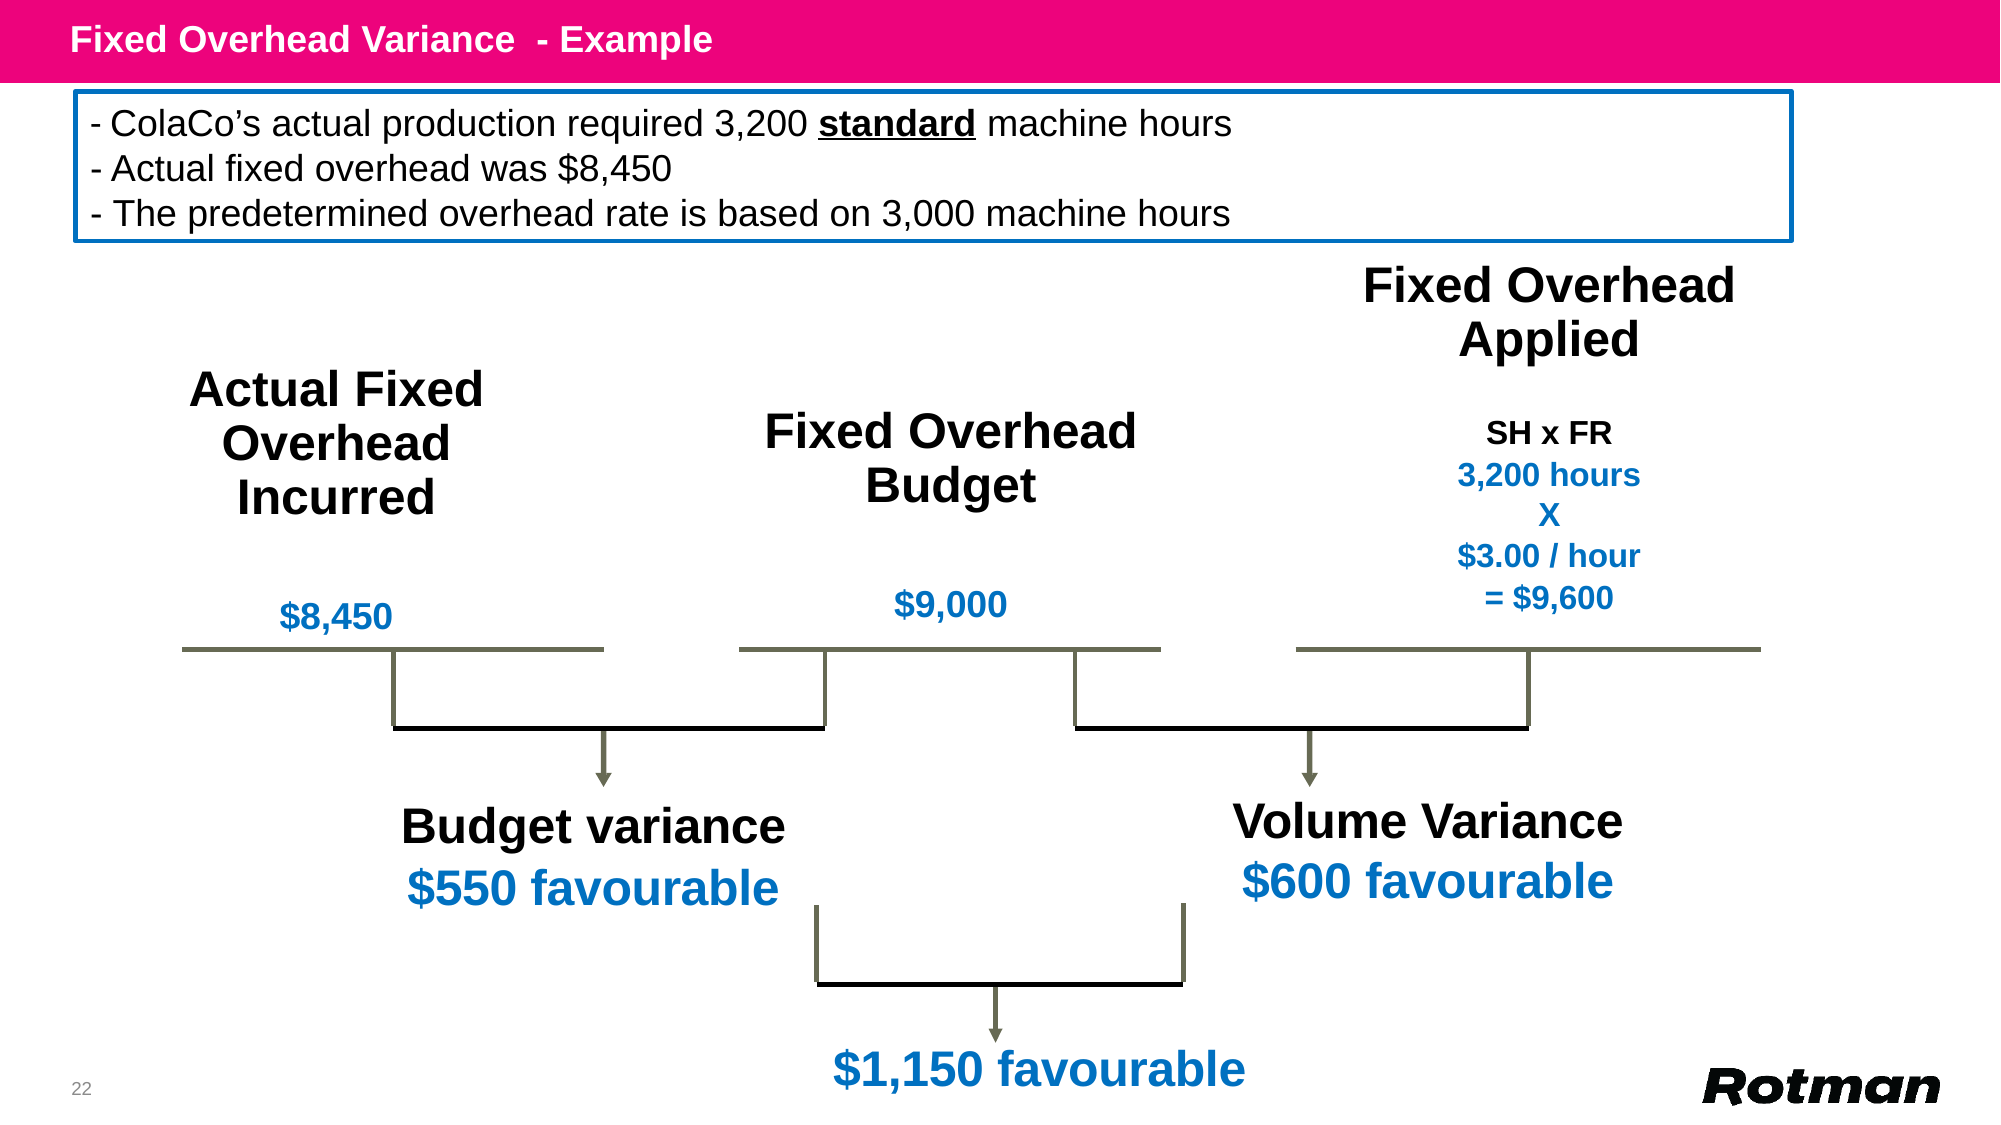

Fixed Overhead Variance  - Example
- ColaCo’s actual production required 3,200 standard machine hours
- Actual fixed overhead was $8,450
- The predetermined overhead rate is based on 3,000 machine hours

Fixed Overhead Applied

SH x FR
3,200 hours
X
$3.00 / hour
= $9,600
Actual Fixed Overhead Incurred

$8,450
Fixed Overhead Budget

$9,000

Volume Variance
$600 favourable
Budget variance
$550 favourable

$1,150 favourable
22